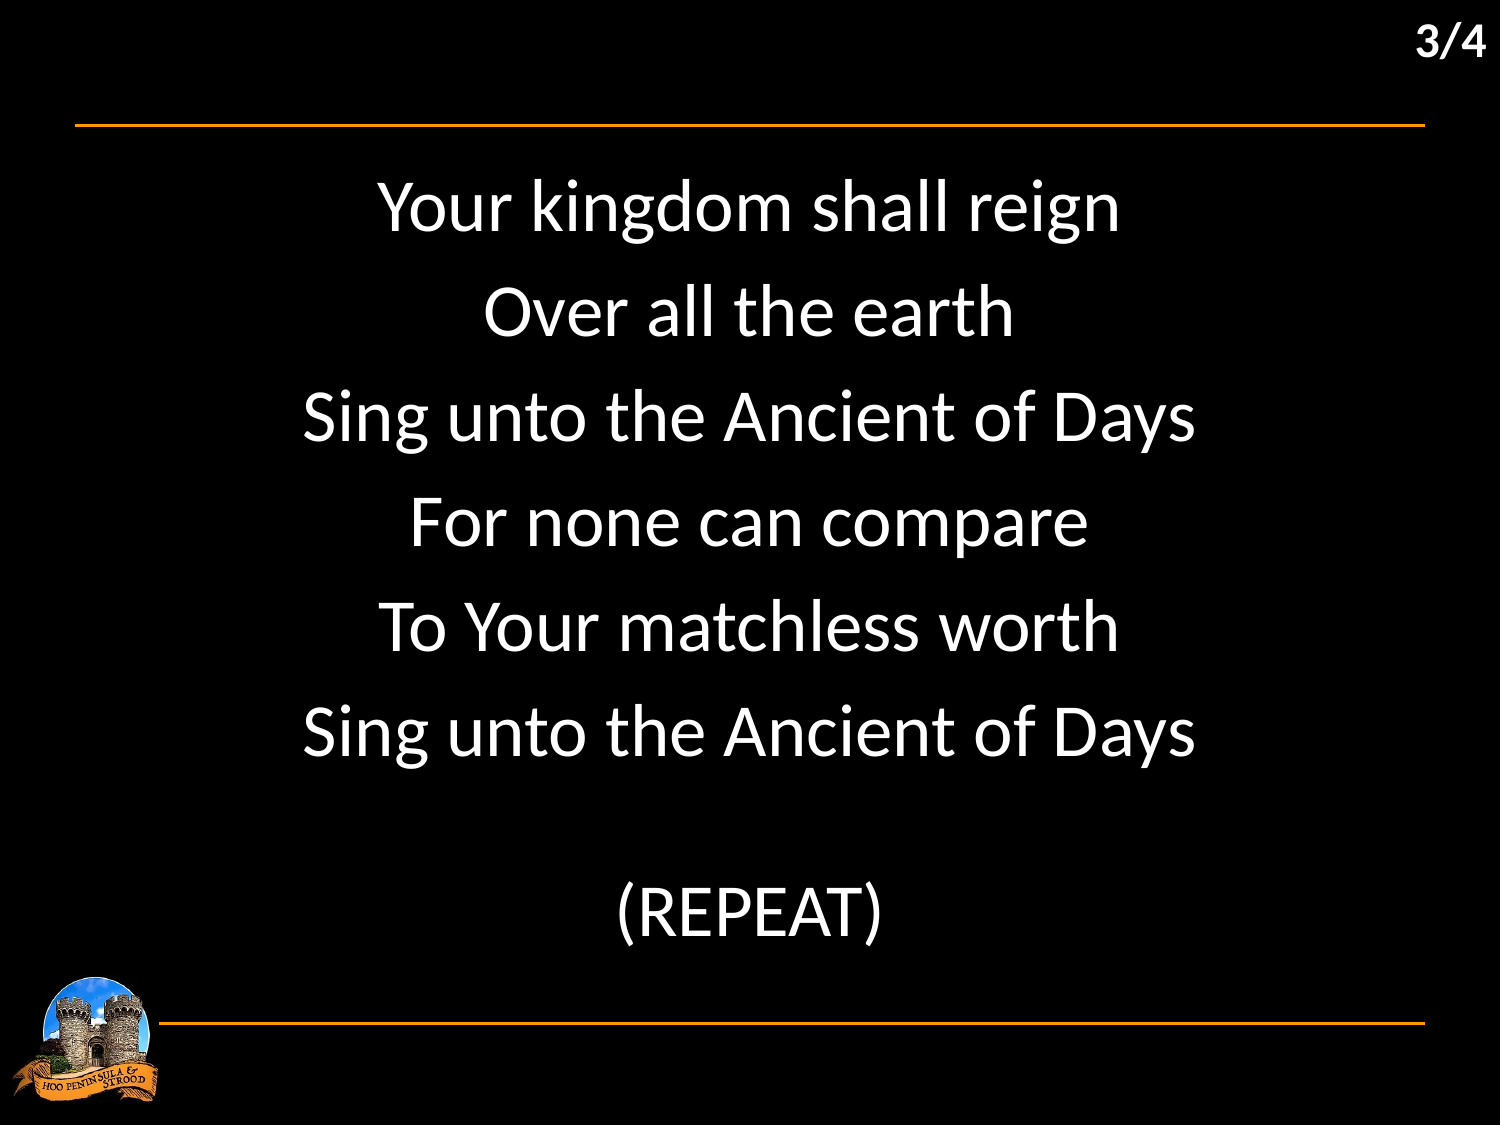

3/4
Your kingdom shall reign
Over all the earth
Sing unto the Ancient of Days
For none can compare
To Your matchless worth
Sing unto the Ancient of Days
(REPEAT)